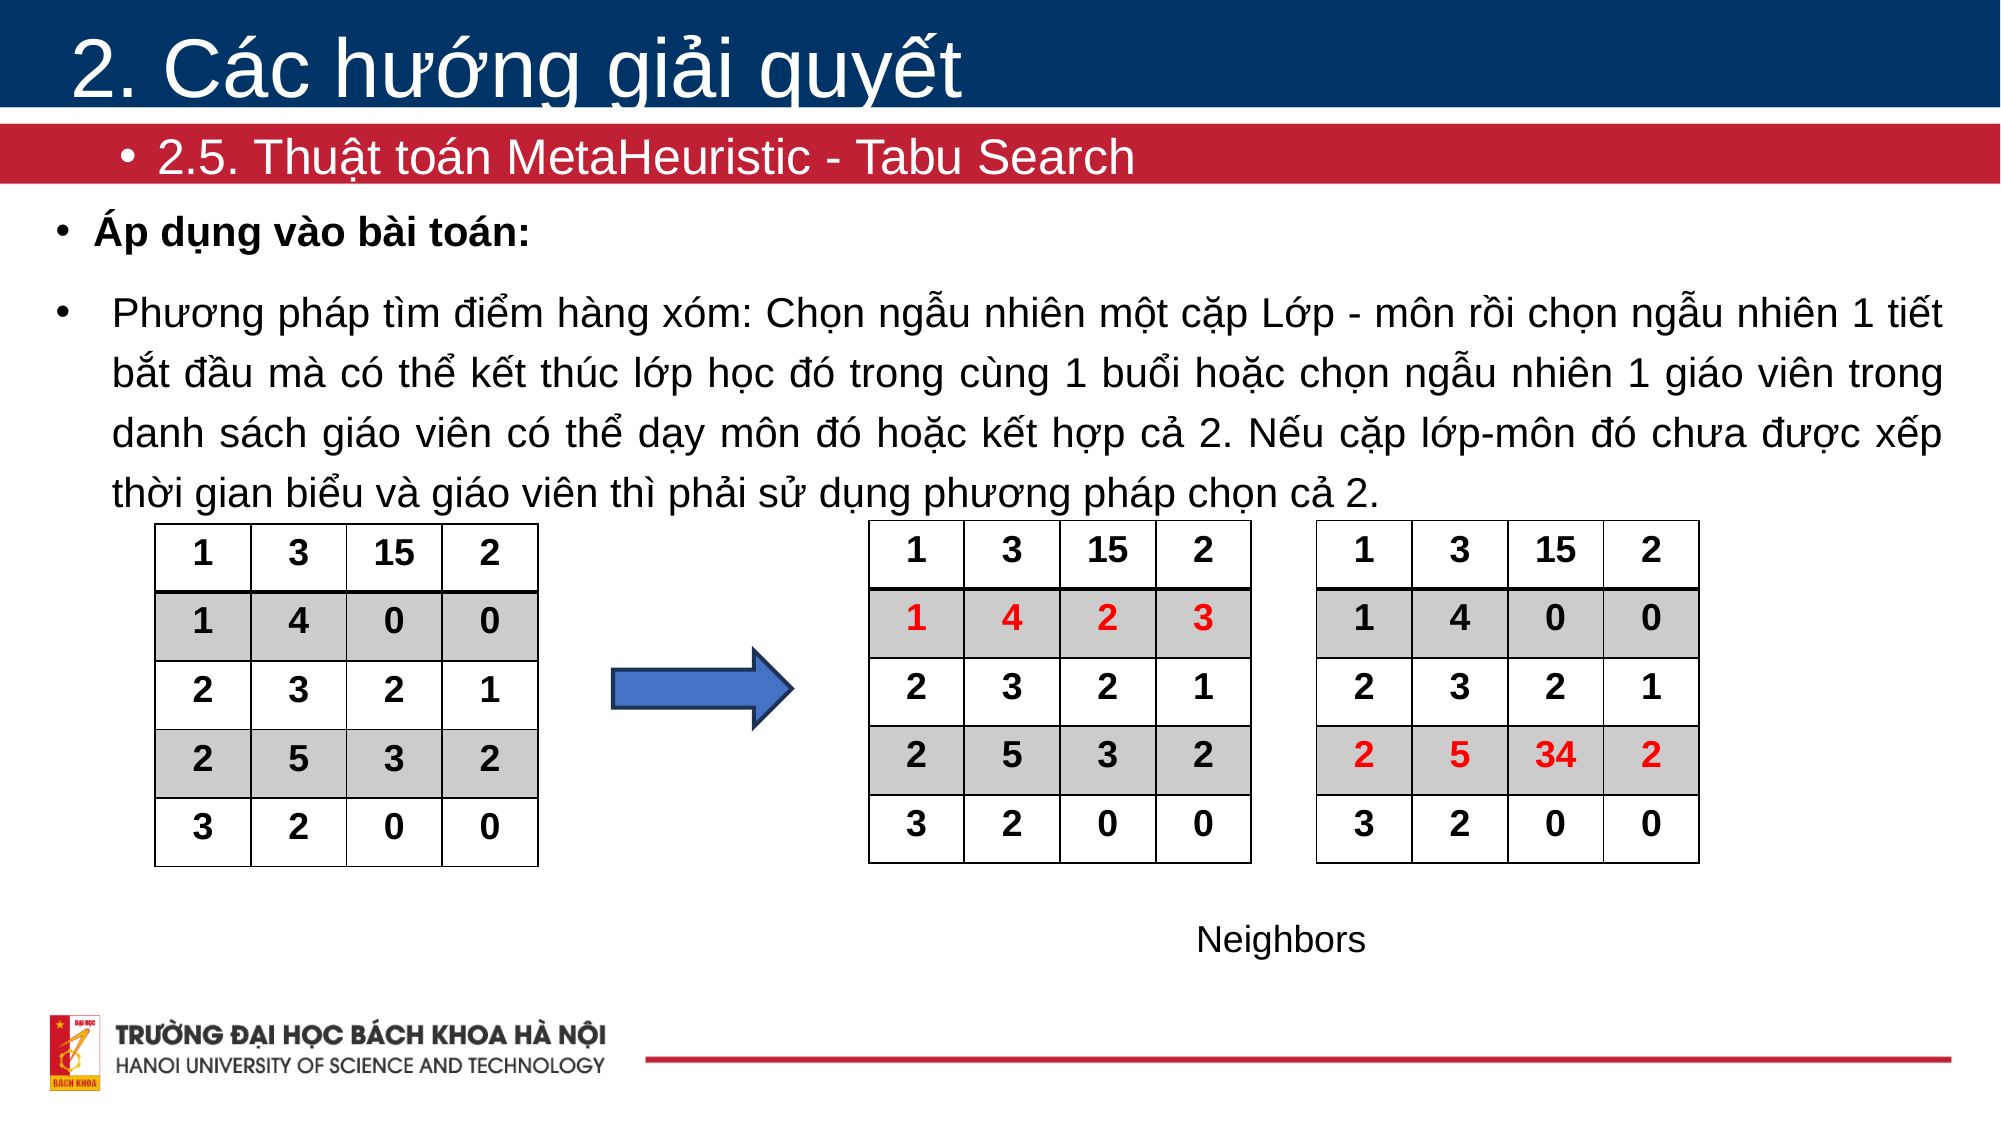

2. Các hướng giải quyết

2.5. Thuật toán MetaHeuristic - Tabu Search
# Áp dụng vào bài toán:
Phương pháp tìm điểm hàng xóm: Chọn ngẫu nhiên một cặp Lớp - môn rồi chọn ngẫu nhiên 1 tiết bắt đầu mà có thể kết thúc lớp học đó trong cùng 1 buổi hoặc chọn ngẫu nhiên 1 giáo viên trong danh sách giáo viên có thể dạy môn đó hoặc kết hợp cả 2. Nếu cặp lớp-môn đó chưa được xếp thời gian biểu và giáo viên thì phải sử dụng phương pháp chọn cả 2.

| 1 | 3 | 15 | 2 |
| --- | --- | --- | --- |
| 1 | 4 | 2 | 3 |
| 2 | 3 | 2 | 1 |
| 2 | 5 | 3 | 2 |
| 3 | 2 | 0 | 0 |
| 1 | 3 | 15 | 2 |
| --- | --- | --- | --- |
| 1 | 4 | 0 | 0 |
| 2 | 3 | 2 | 1 |
| 2 | 5 | 34 | 2 |
| 3 | 2 | 0 | 0 |
| 1 | 3 | 15 | 2 |
| --- | --- | --- | --- |
| 1 | 4 | 0 | 0 |
| 2 | 3 | 2 | 1 |
| 2 | 5 | 3 | 2 |
| 3 | 2 | 0 | 0 |

Neighbors